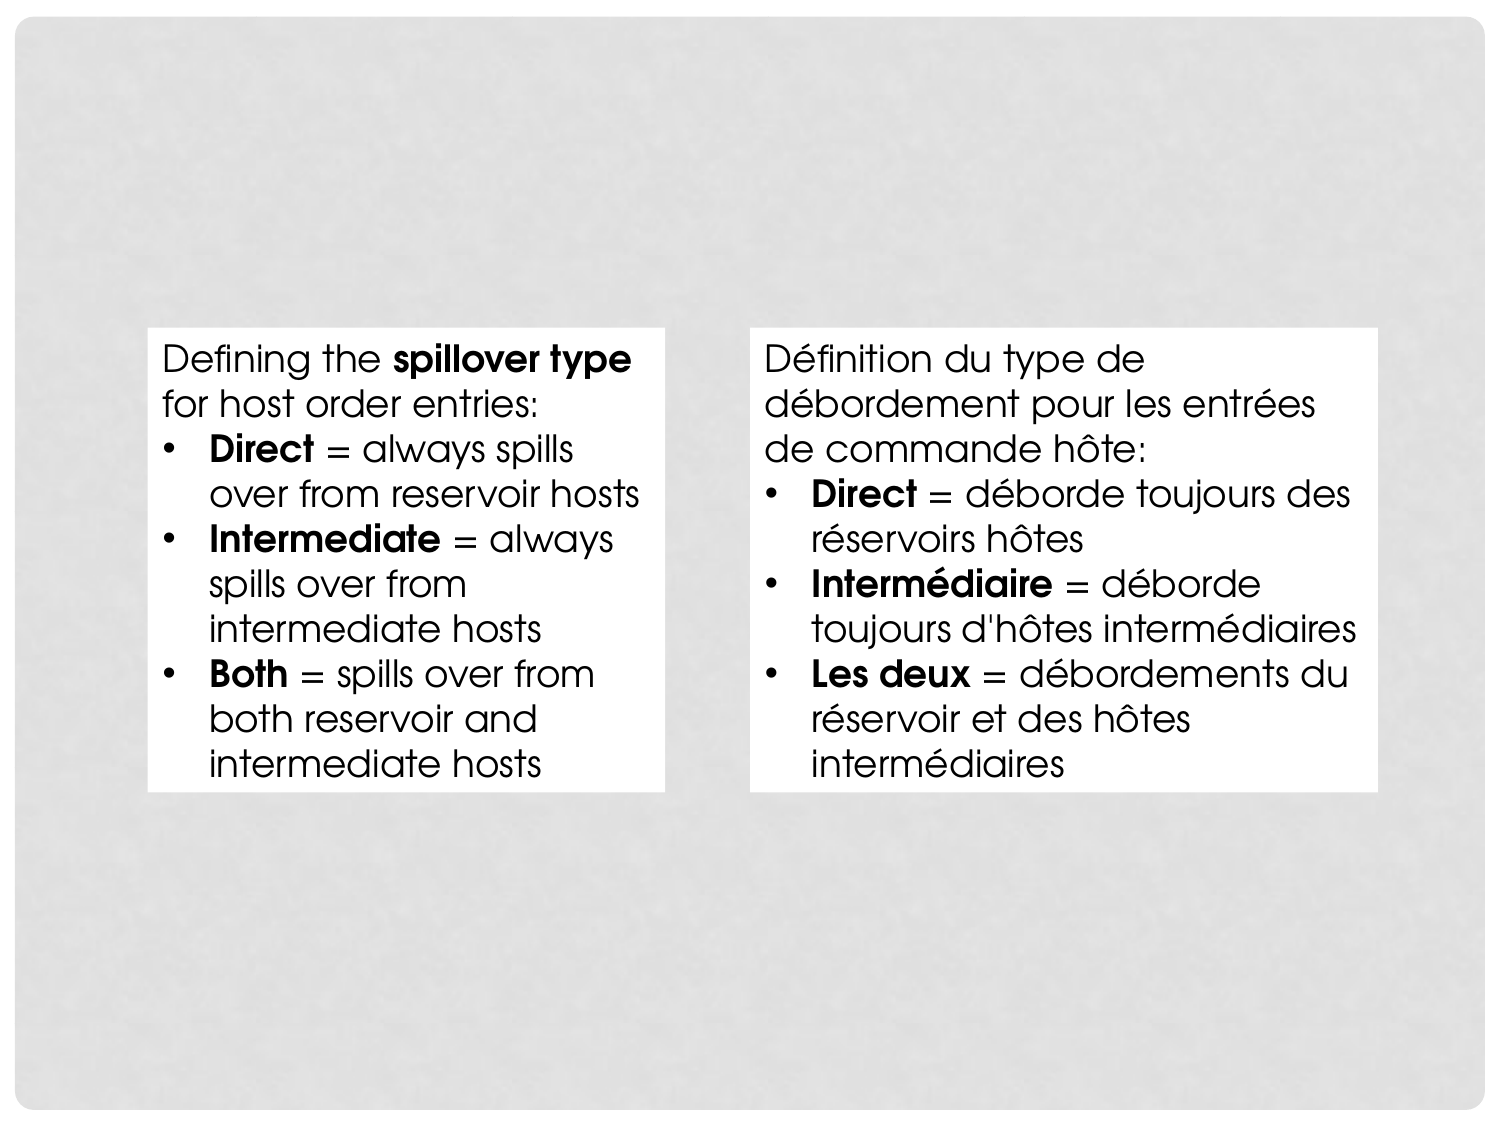

Définition du type de débordement pour les entrées de commande hôte:
Direct = déborde toujours des réservoirs hôtes
Intermédiaire = déborde toujours d'hôtes intermédiaires
Les deux = débordements du réservoir et des hôtes intermédiaires
Defining the spillover type for host order entries:
Direct = always spills over from reservoir hosts
Intermediate = always spills over from intermediate hosts
Both = spills over from both reservoir and intermediate hosts